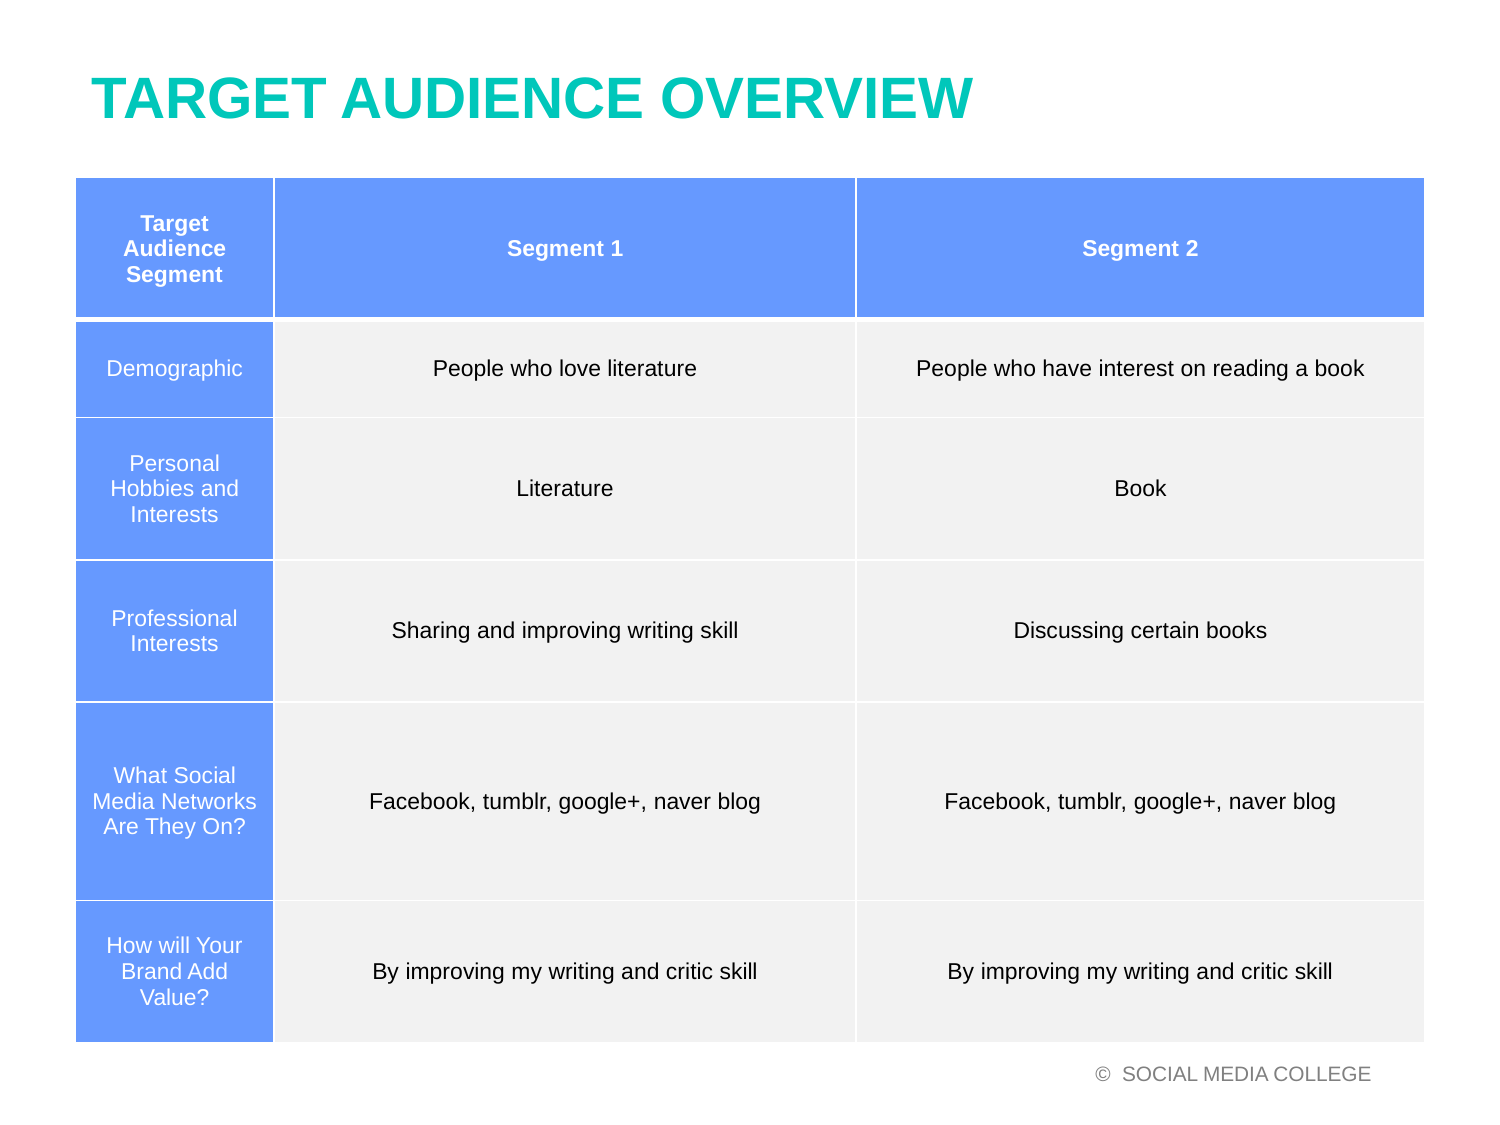

TARGET AUDIENCE overview
| Target Audience Segment | Segment 1 | Segment 2 |
| --- | --- | --- |
| Demographic | People who love literature | People who have interest on reading a book |
| Personal Hobbies and Interests | Literature | Book |
| Professional Interests | Sharing and improving writing skill | Discussing certain books |
| What Social Media Networks Are They On? | Facebook, tumblr, google+, naver blog | Facebook, tumblr, google+, naver blog |
| How will Your Brand Add Value? | By improving my writing and critic skill | By improving my writing and critic skill |
 ©  SOCIAL MEDIA COLLEGE